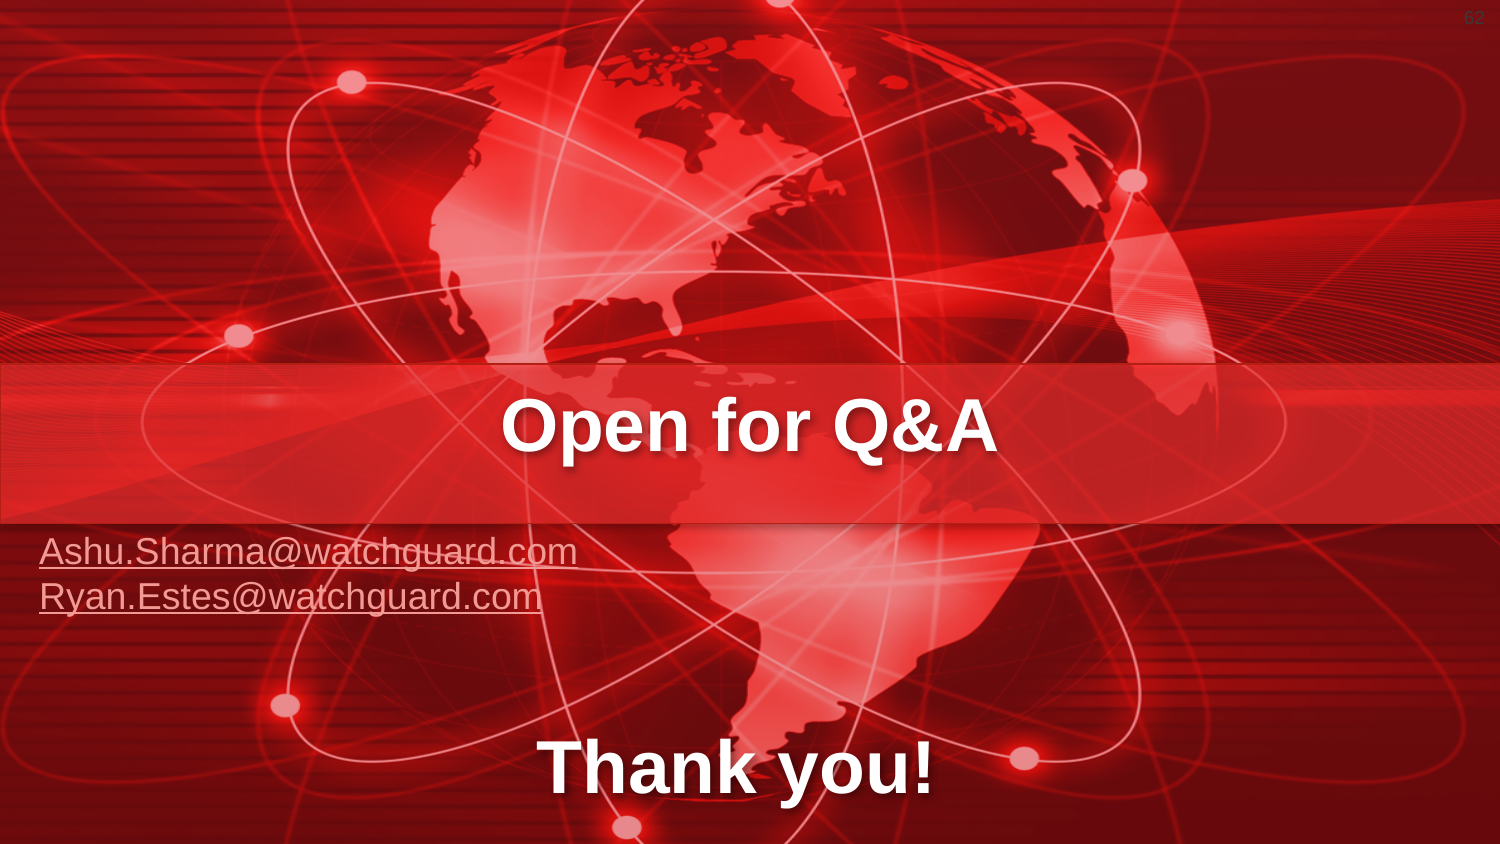

62
Open for Q&A
Ashu.Sharma@watchguard.com
Ryan.Estes@watchguard.com
# Thank you!